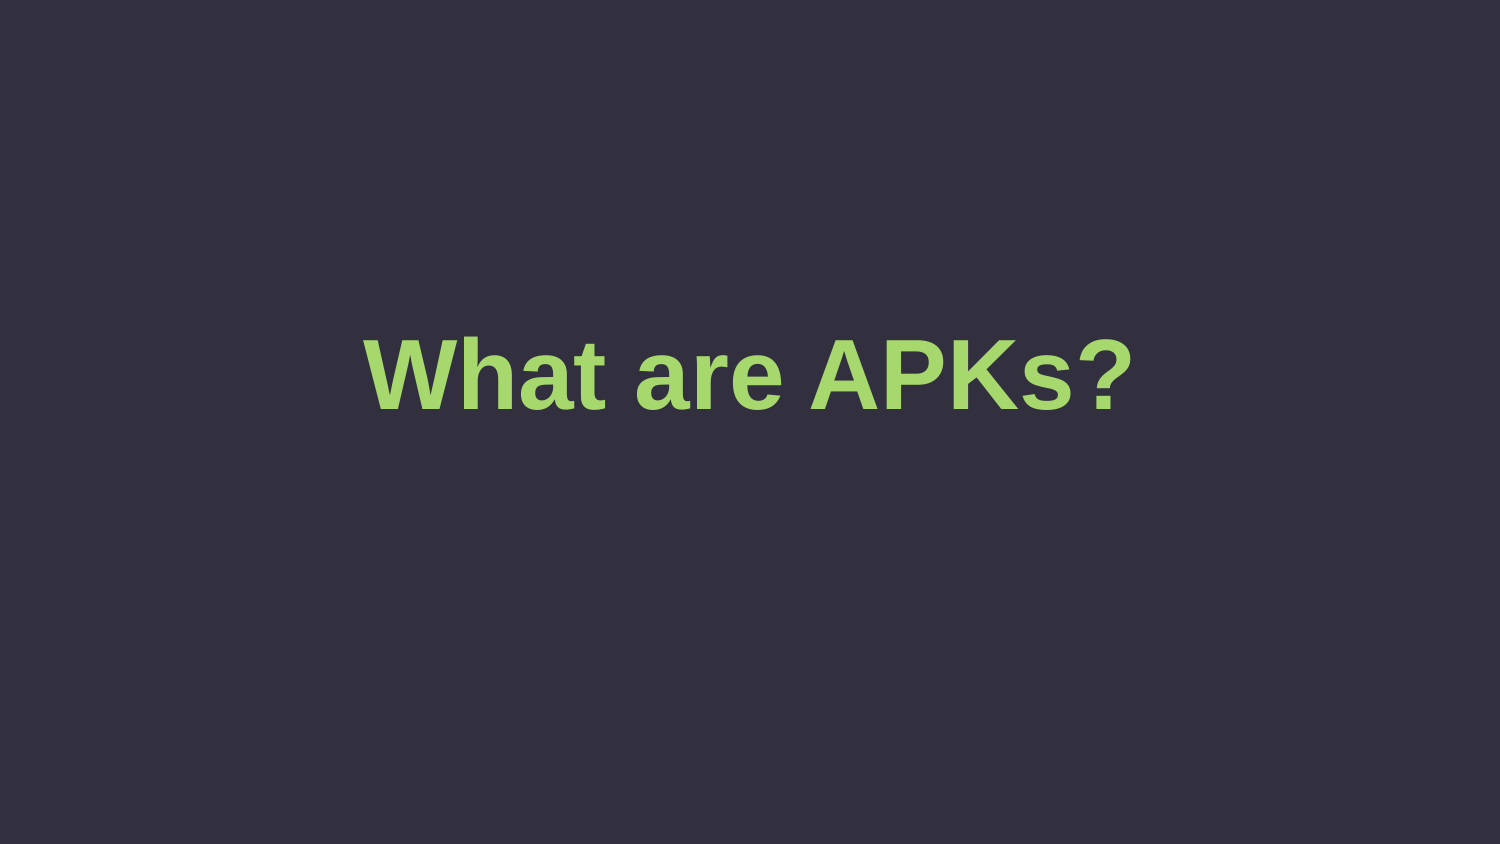

# What are APKs?
Let’s start with the first set of slides